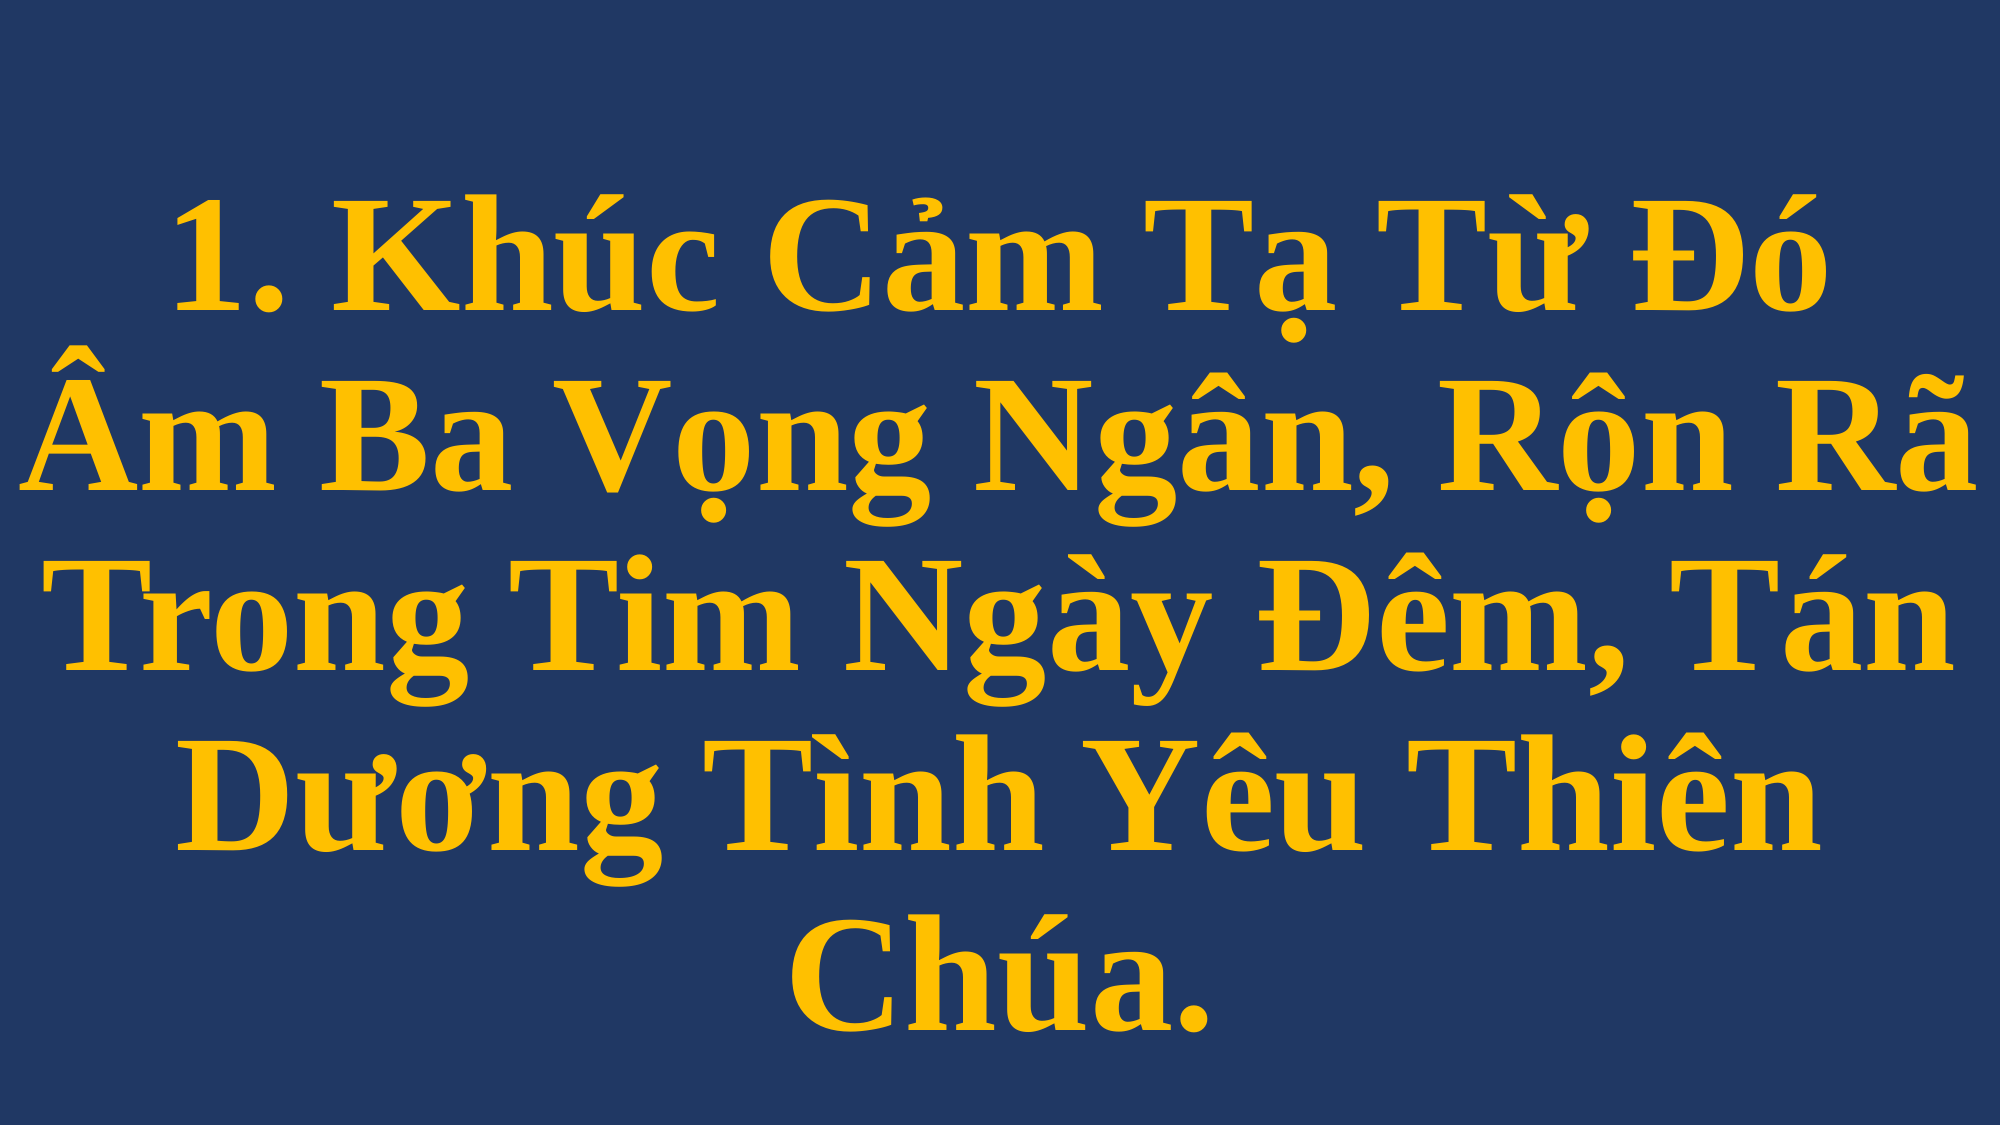

# 1. Khúc Cảm Tạ Từ Đó Âm Ba Vọng Ngân, Rộn Rã Trong Tim Ngày Đêm, Tán Dương Tình Yêu Thiên Chúa.